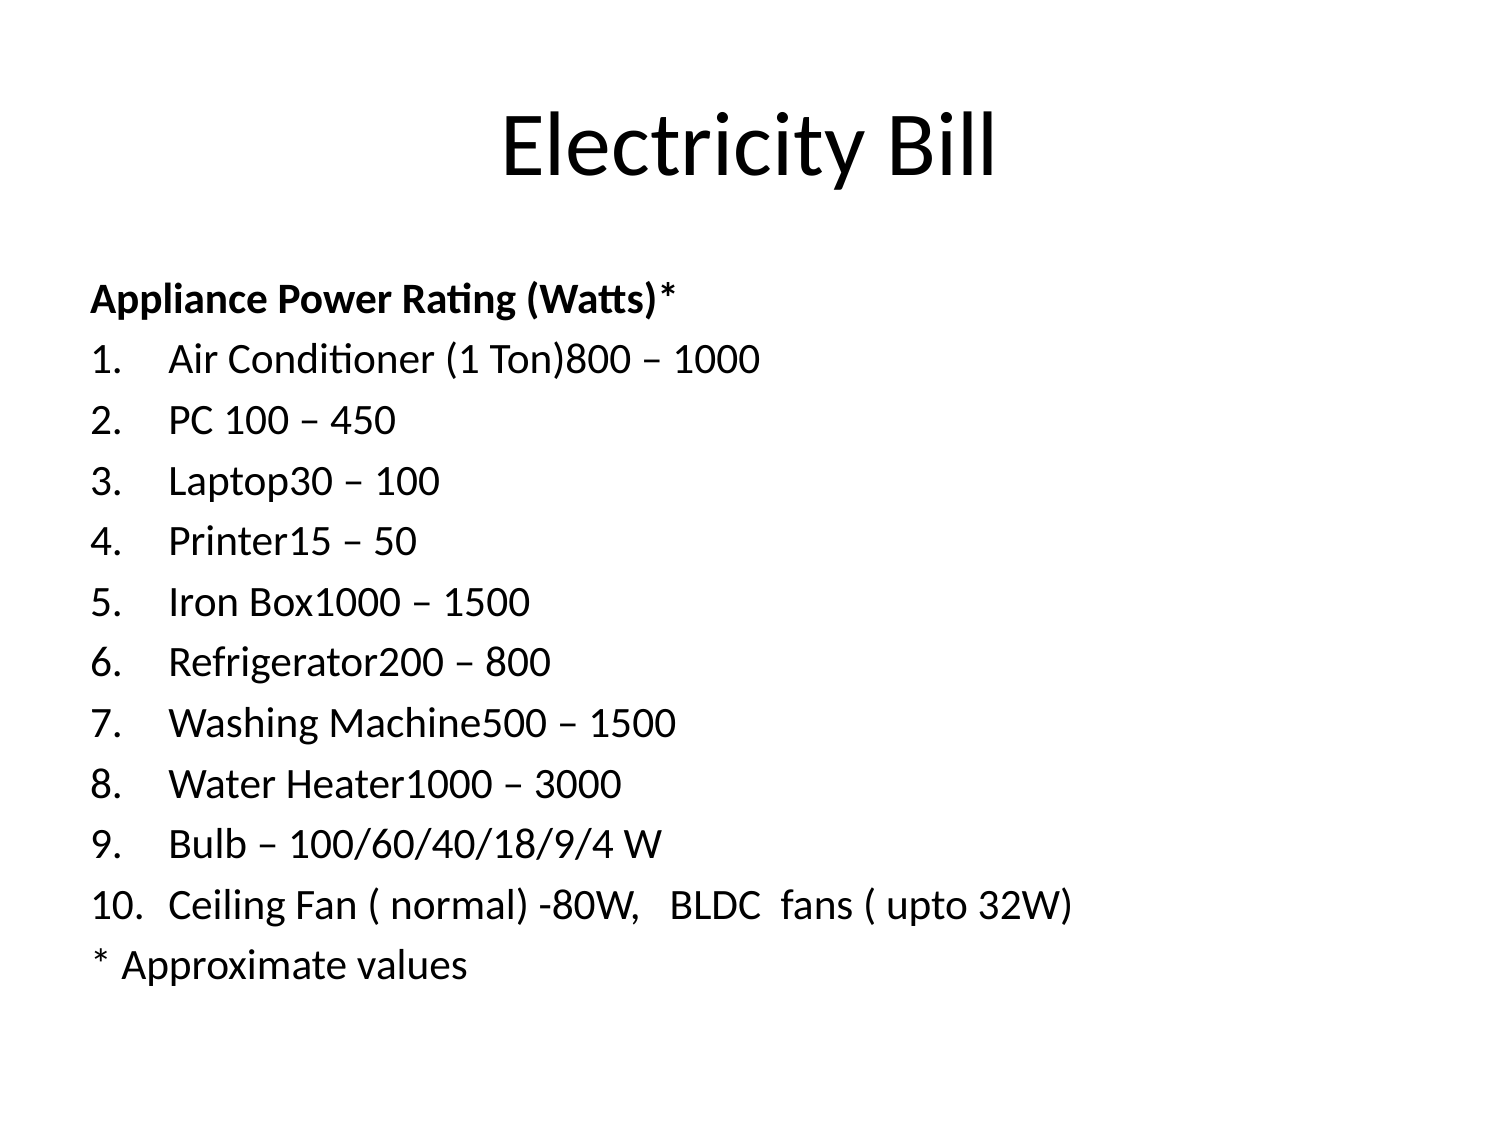

# Electricity Bill
Appliance Power Rating (Watts)*
Air Conditioner (1 Ton)800 – 1000
PC 100 – 450
Laptop30 – 100
Printer15 – 50
Iron Box1000 – 1500
Refrigerator200 – 800
Washing Machine500 – 1500
Water Heater1000 – 3000
Bulb – 100/60/40/18/9/4 W
Ceiling Fan ( normal) -80W,   BLDC  fans ( upto 32W)
* Approximate values